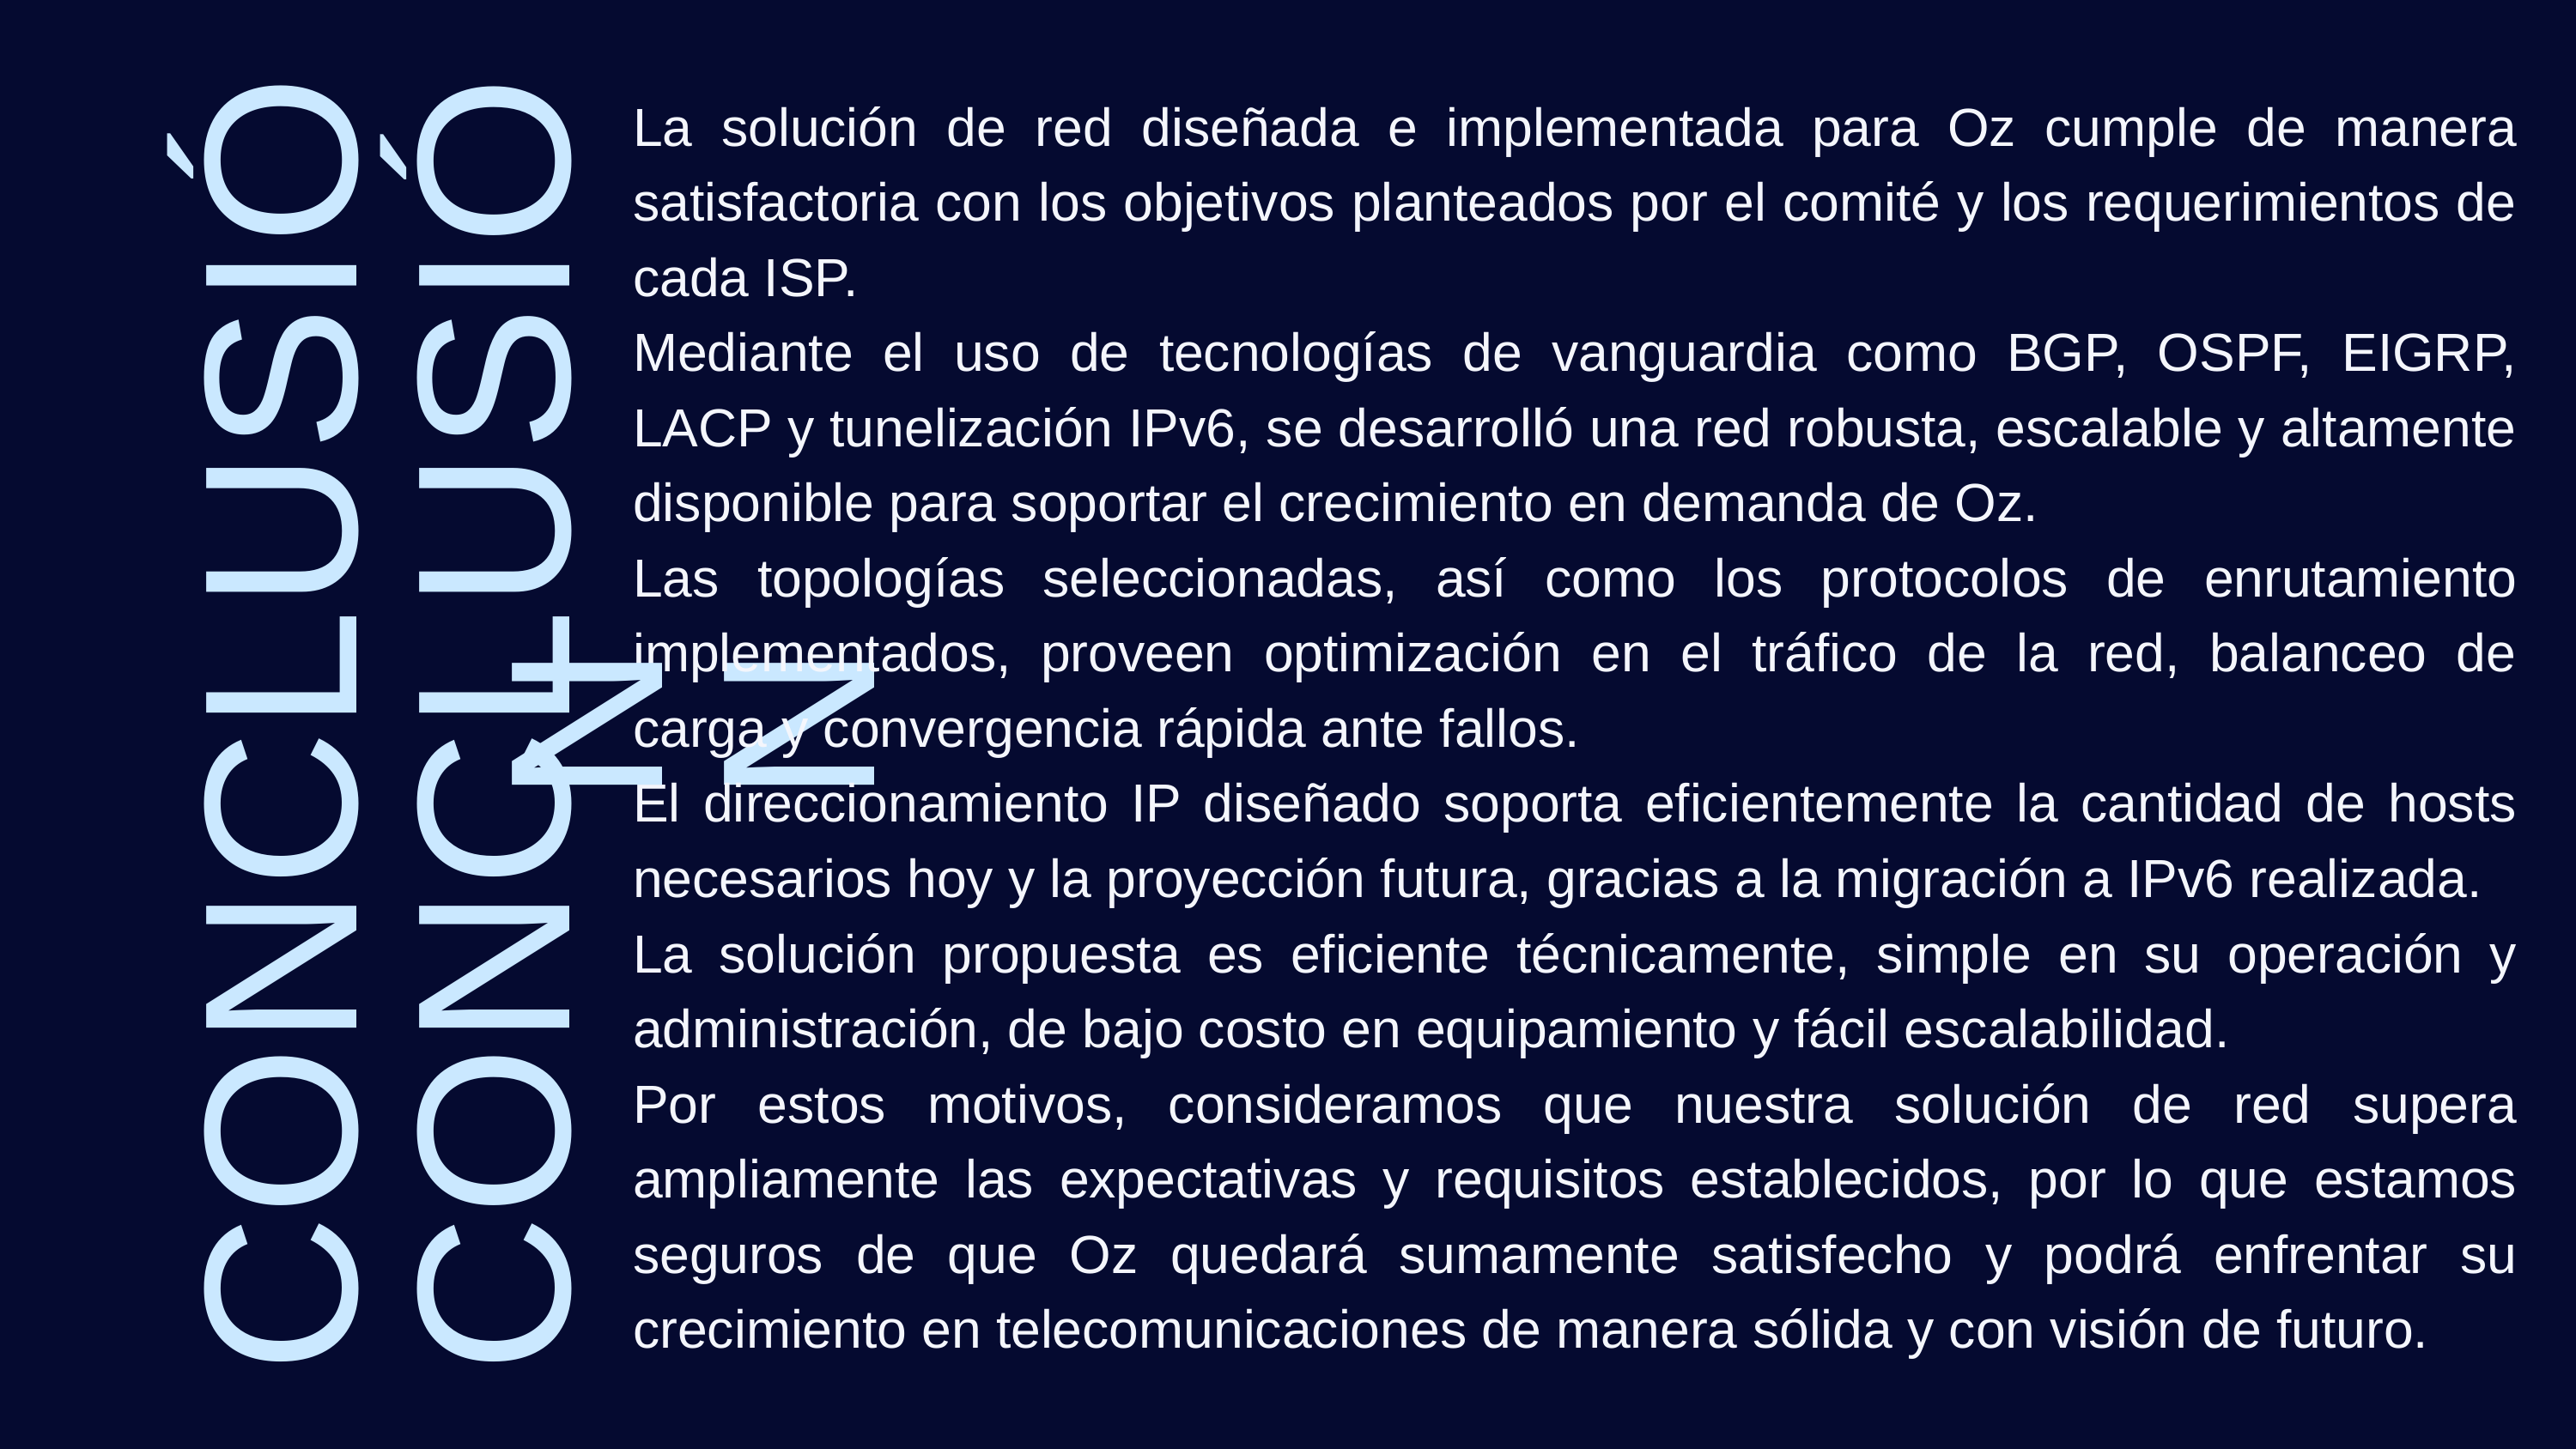

La solución de red diseñada e implementada para Oz cumple de manera satisfactoria con los objetivos planteados por el comité y los requerimientos de cada ISP.
Mediante el uso de tecnologías de vanguardia como BGP, OSPF, EIGRP, LACP y tunelización IPv6, se desarrolló una red robusta, escalable y altamente disponible para soportar el crecimiento en demanda de Oz.
Las topologías seleccionadas, así como los protocolos de enrutamiento implementados, proveen optimización en el tráfico de la red, balanceo de carga y convergencia rápida ante fallos.
El direccionamiento IP diseñado soporta eficientemente la cantidad de hosts necesarios hoy y la proyección futura, gracias a la migración a IPv6 realizada.
La solución propuesta es eficiente técnicamente, simple en su operación y administración, de bajo costo en equipamiento y fácil escalabilidad.
Por estos motivos, consideramos que nuestra solución de red supera ampliamente las expectativas y requisitos establecidos, por lo que estamos seguros de que Oz quedará sumamente satisfecho y podrá enfrentar su crecimiento en telecomunicaciones de manera sólida y con visión de futuro.
CONCLUSIÓN
CONCLUSIÓN